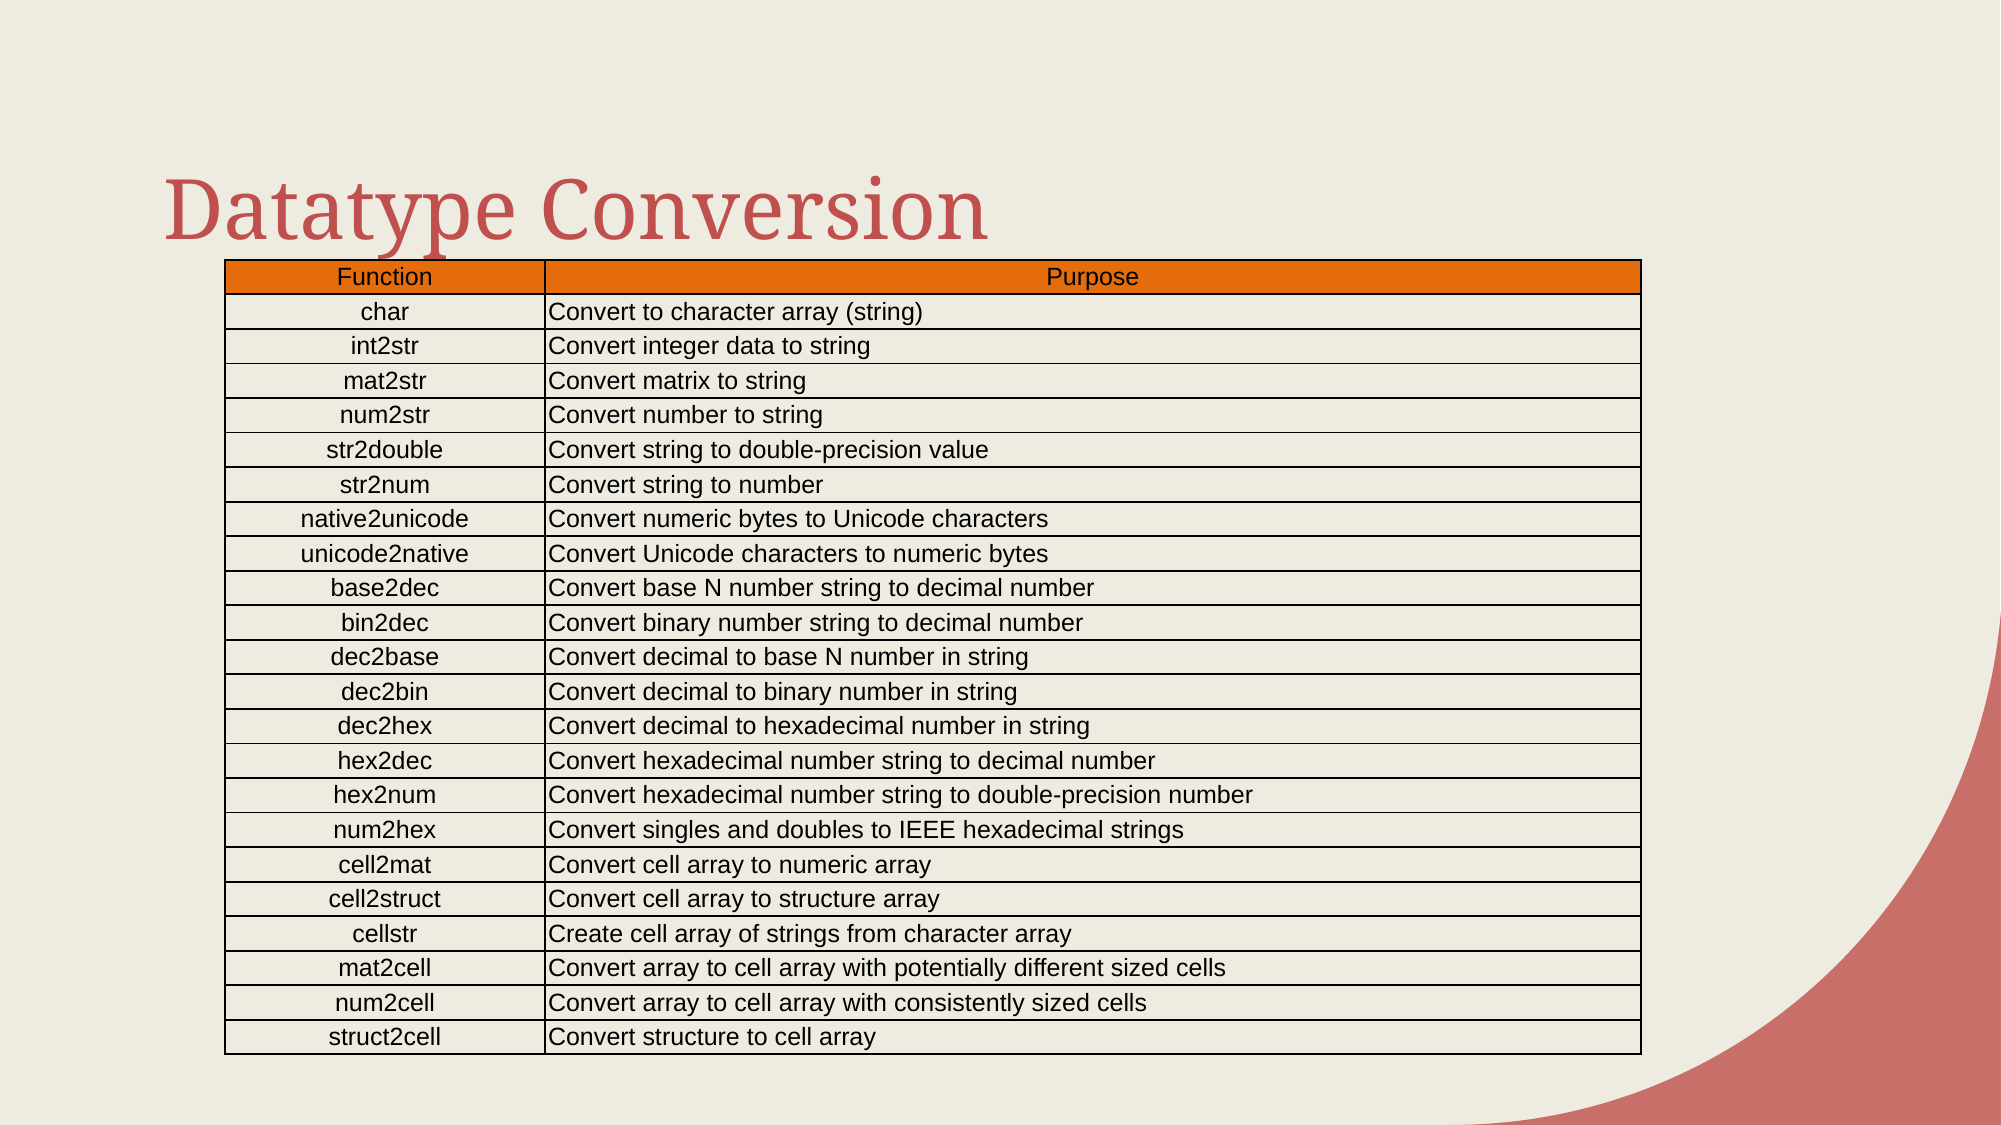

# Datatype Conversion
| Function | Purpose |
| --- | --- |
| char | Convert to character array (string) |
| int2str | Convert integer data to string |
| mat2str | Convert matrix to string |
| num2str | Convert number to string |
| str2double | Convert string to double-precision value |
| str2num | Convert string to number |
| native2unicode | Convert numeric bytes to Unicode characters |
| unicode2native | Convert Unicode characters to numeric bytes |
| base2dec | Convert base N number string to decimal number |
| bin2dec | Convert binary number string to decimal number |
| dec2base | Convert decimal to base N number in string |
| dec2bin | Convert decimal to binary number in string |
| dec2hex | Convert decimal to hexadecimal number in string |
| hex2dec | Convert hexadecimal number string to decimal number |
| hex2num | Convert hexadecimal number string to double-precision number |
| num2hex | Convert singles and doubles to IEEE hexadecimal strings |
| cell2mat | Convert cell array to numeric array |
| cell2struct | Convert cell array to structure array |
| cellstr | Create cell array of strings from character array |
| mat2cell | Convert array to cell array with potentially different sized cells |
| num2cell | Convert array to cell array with consistently sized cells |
| struct2cell | Convert structure to cell array |